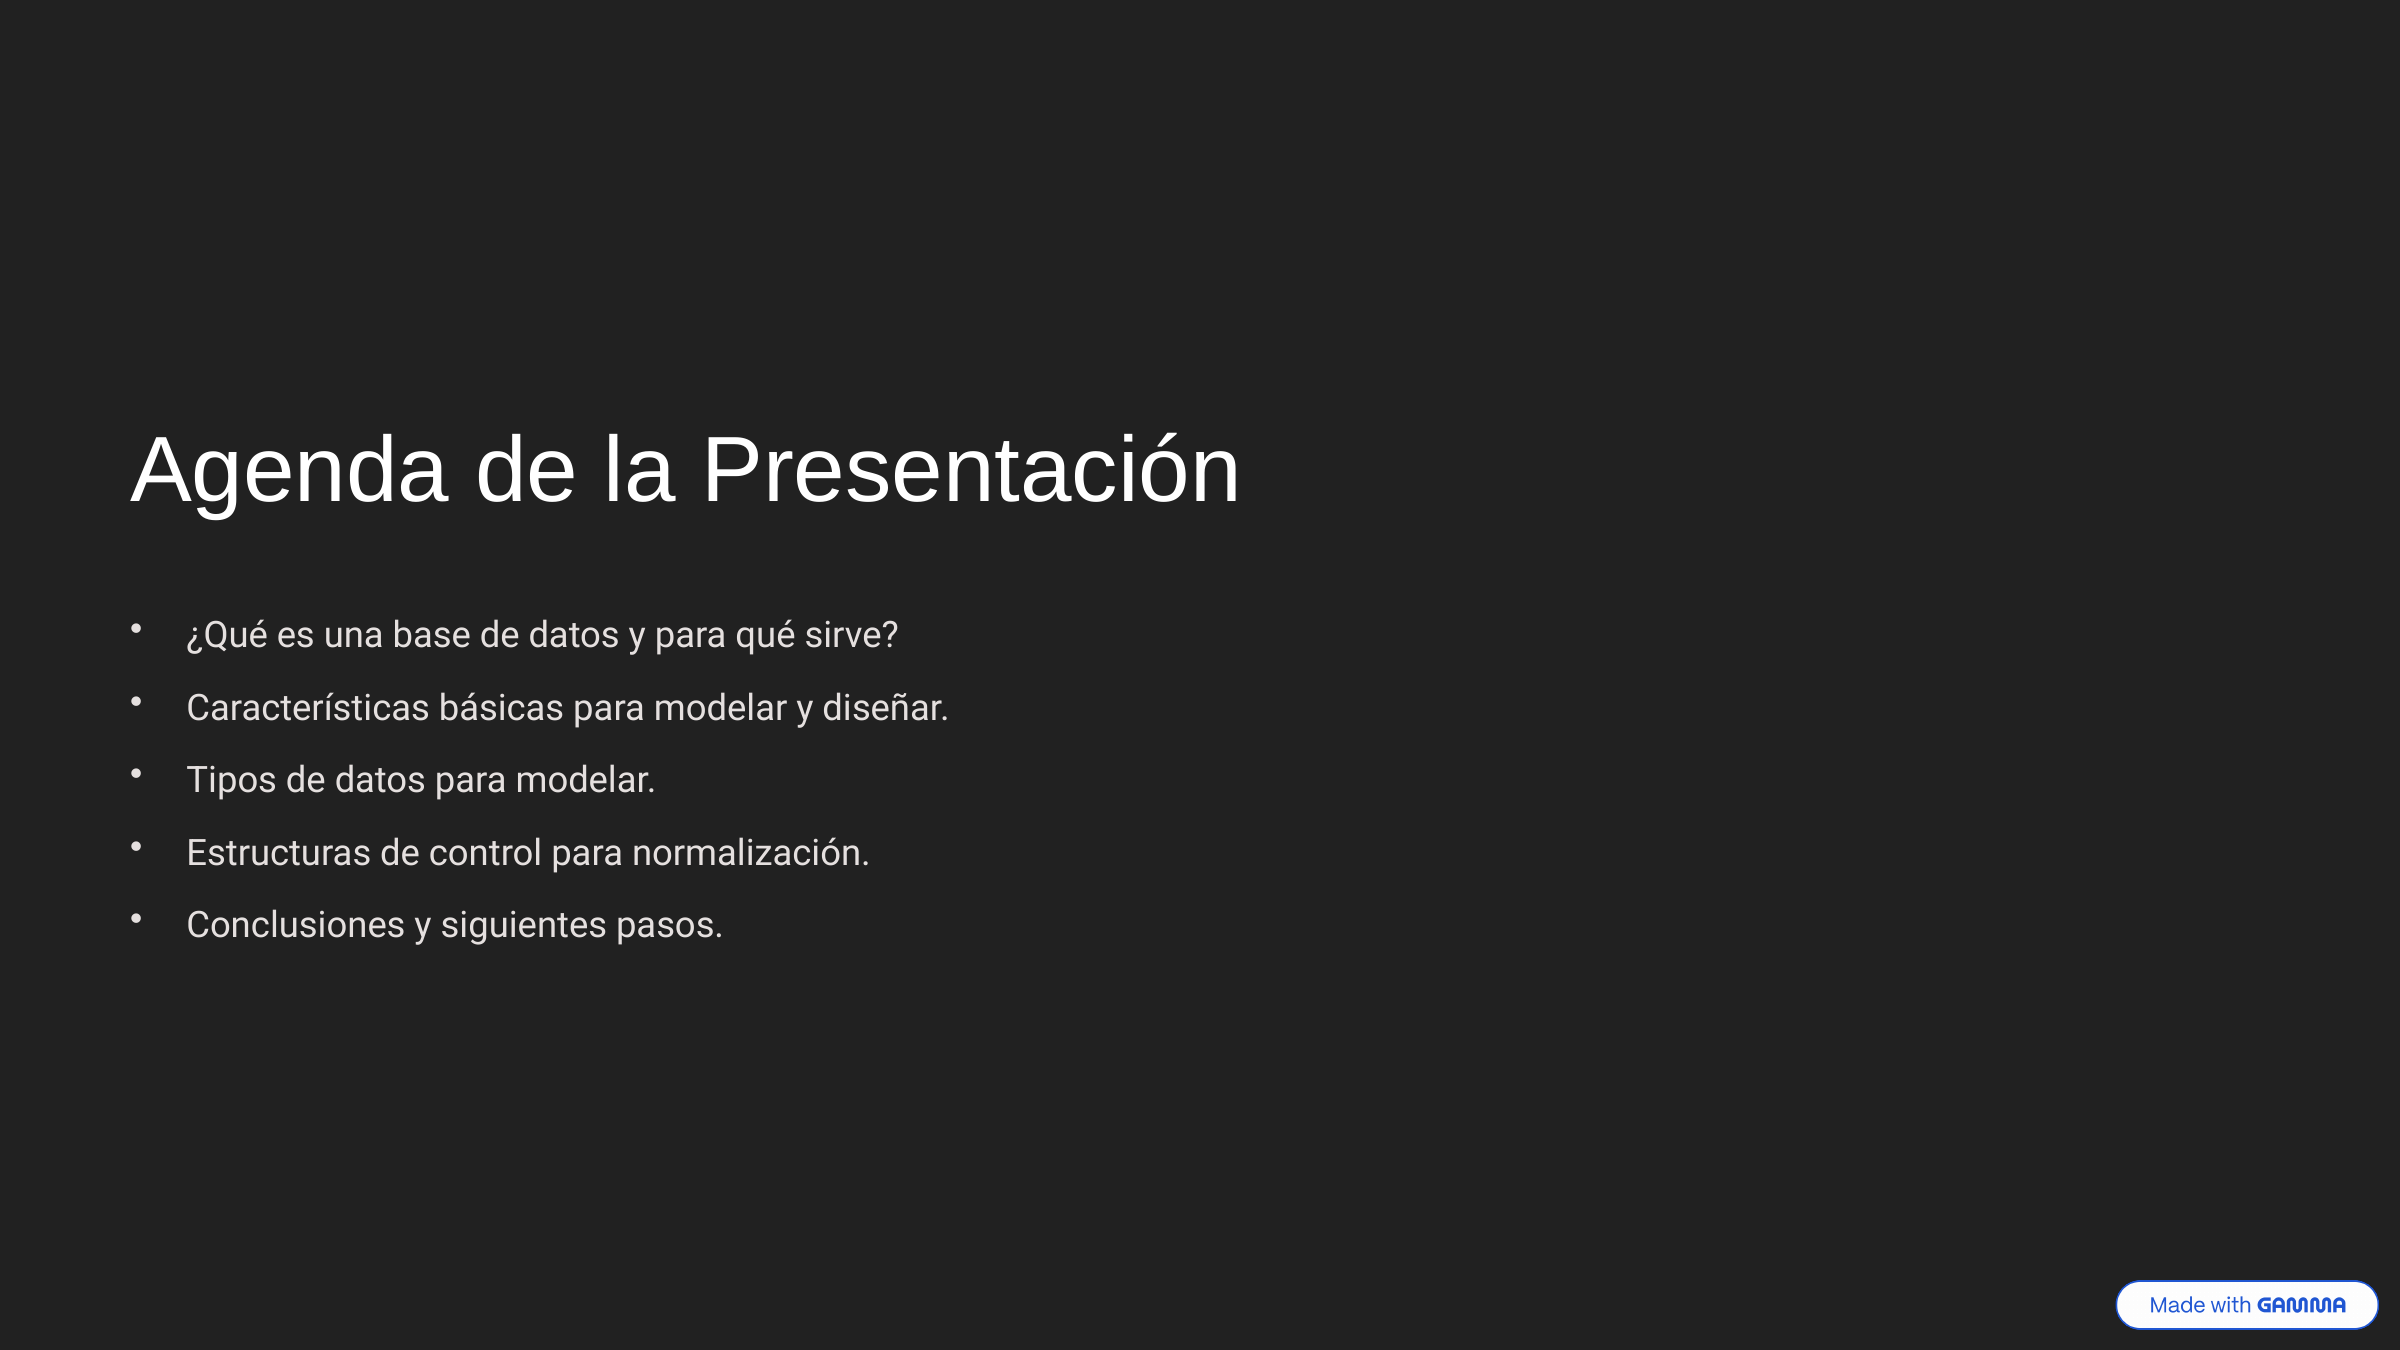

Agenda de la Presentación
¿Qué es una base de datos y para qué sirve?
Características básicas para modelar y diseñar.
Tipos de datos para modelar.
Estructuras de control para normalización.
Conclusiones y siguientes pasos.